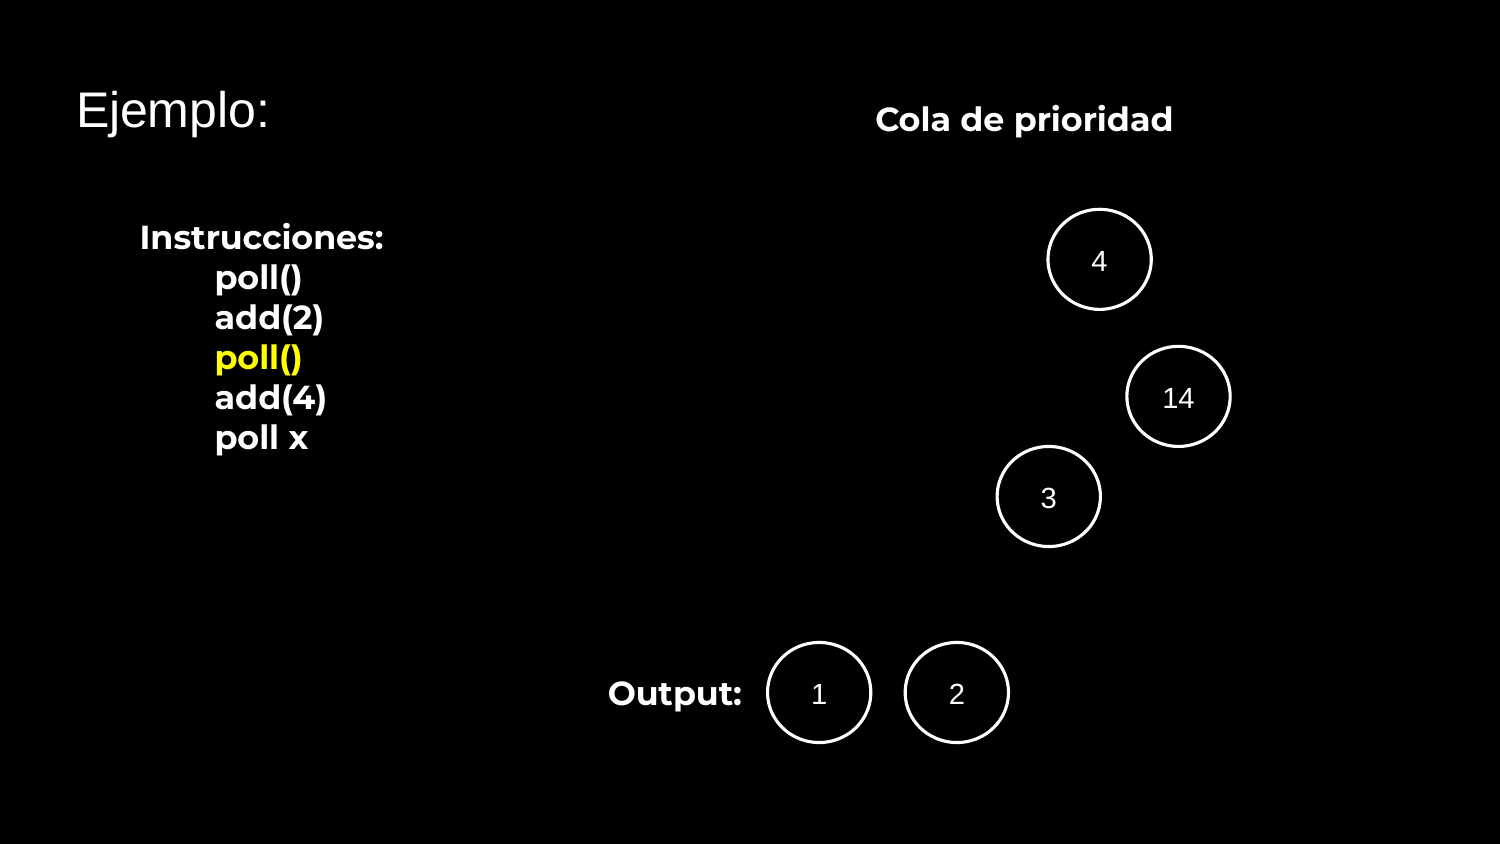

# Ejemplo:
Cola de prioridad

Instrucciones:
poll()
add(2)
poll()
add(4)
poll x

4
14
3
1
2
Output: